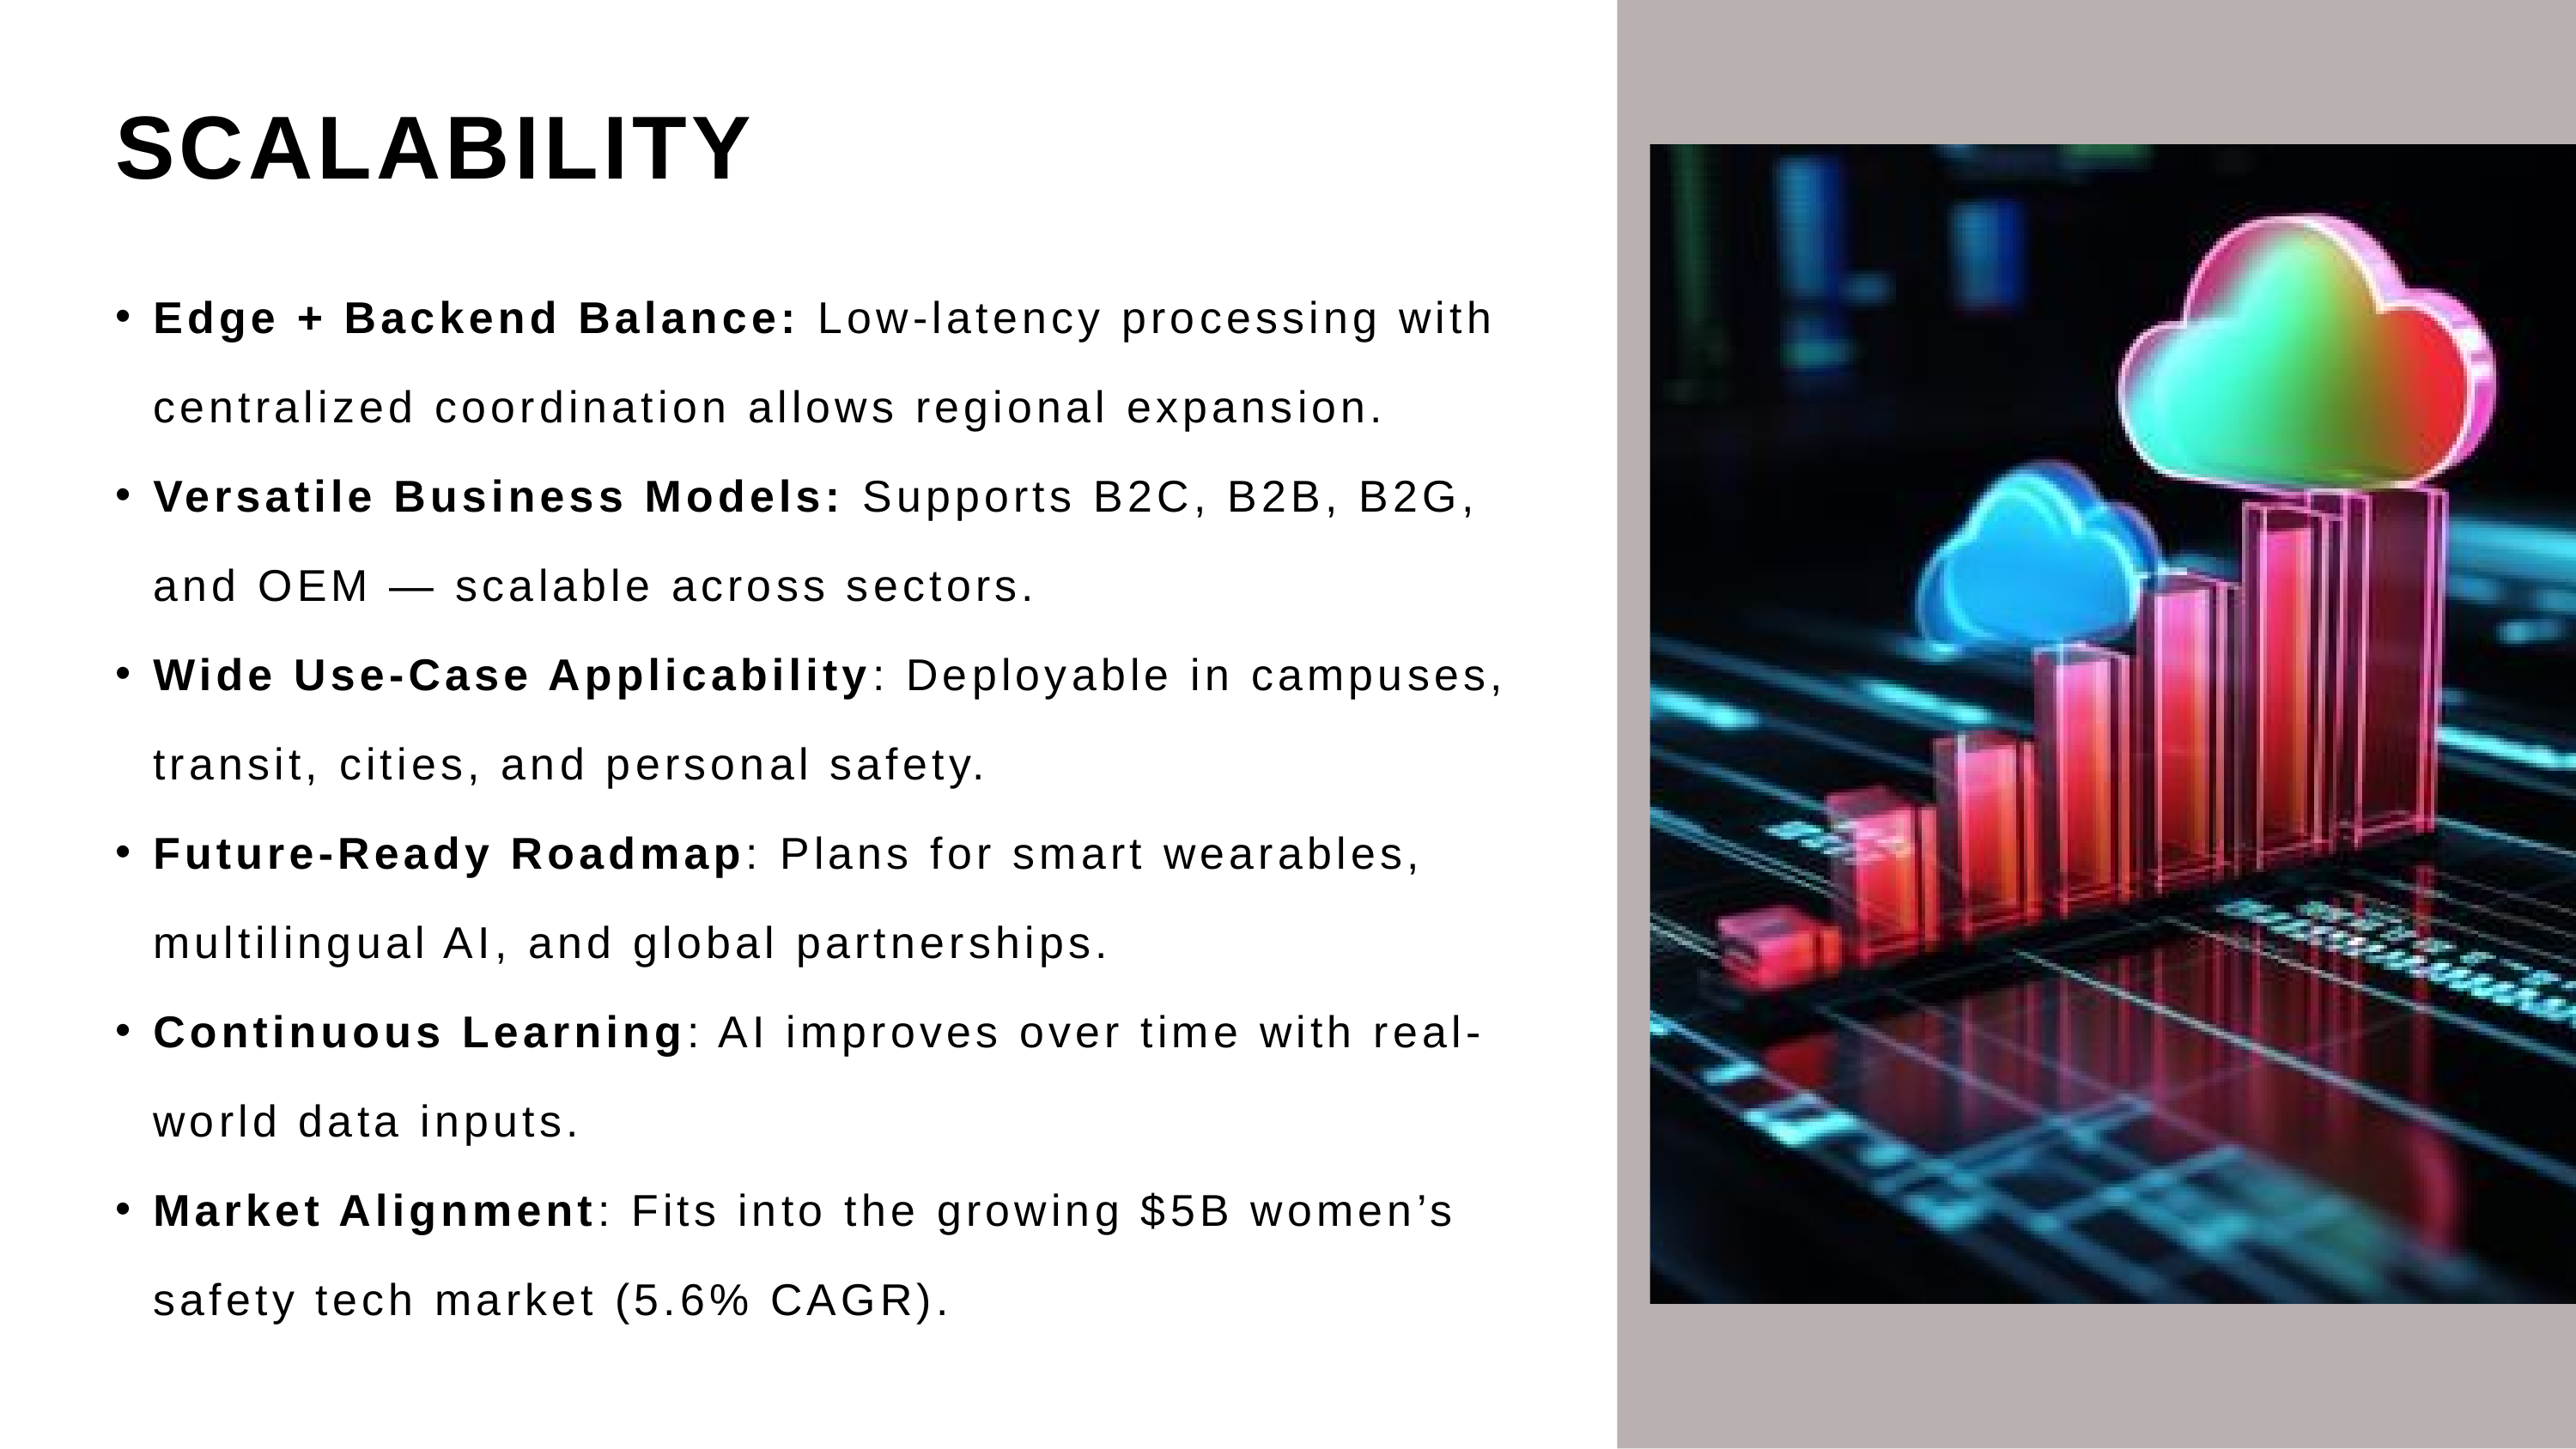

SCALABILITY

Edge + Backend Balance: Low-latency processing with centralized coordination allows regional expansion.
Versatile Business Models: Supports B2C, B2B, B2G, and OEM — scalable across sectors.
Wide Use-Case Applicability: Deployable in campuses, transit, cities, and personal safety.
Future-Ready Roadmap: Plans for smart wearables, multilingual AI, and global partnerships.
Continuous Learning: AI improves over time with real-world data inputs.
Market Alignment: Fits into the growing $5B women’s safety tech market (5.6% CAGR).